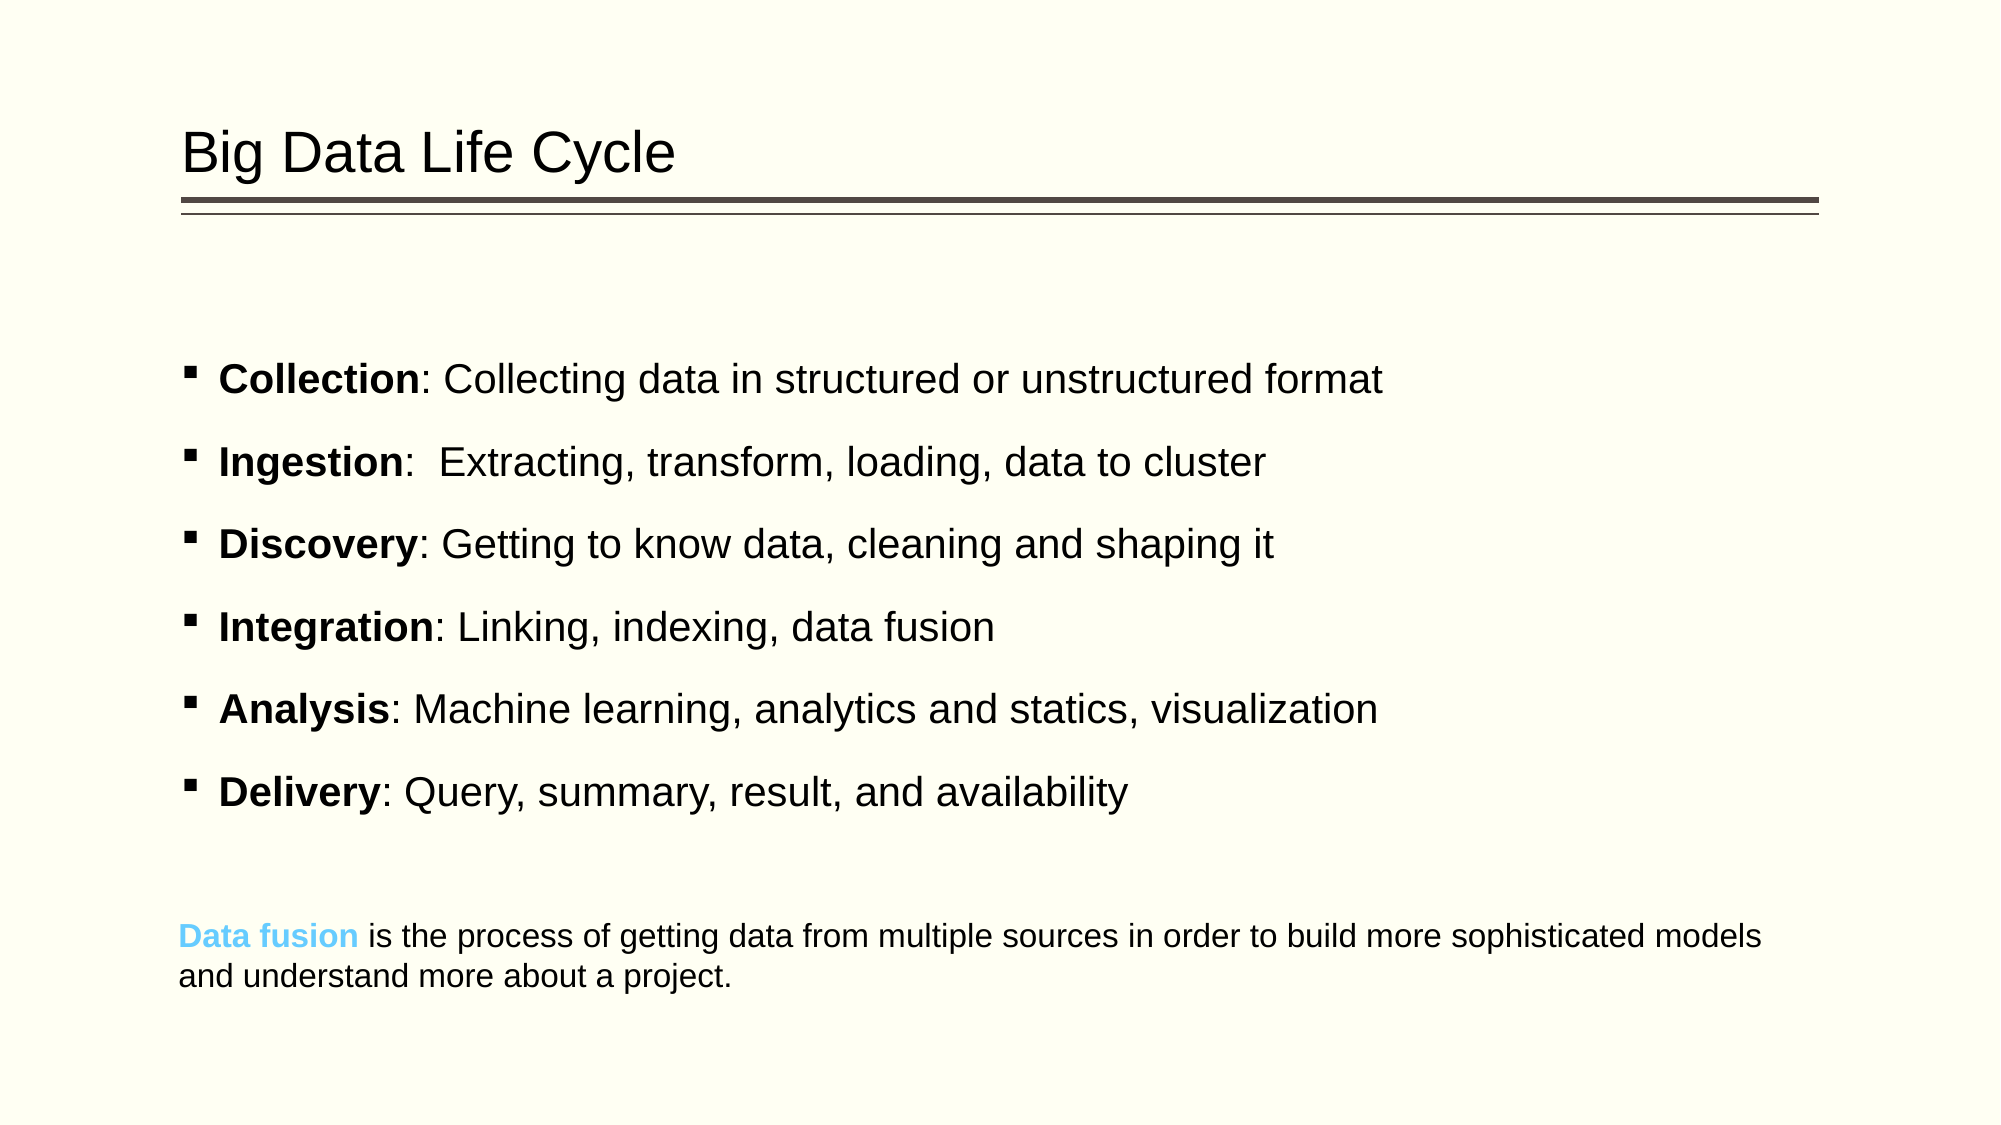

# Big Data Life Cycle

Collection: Collecting data in structured or unstructured format
Ingestion:  Extracting, transform, loading, data to cluster
Discovery: Getting to know data, cleaning and shaping it
Integration: Linking, indexing, data fusion
Analysis: Machine learning, analytics and statics, visualization
Delivery: Query, summary, result, and availability

Data fusion is the process of getting data from multiple sources in order to build more sophisticated models and understand more about a project.